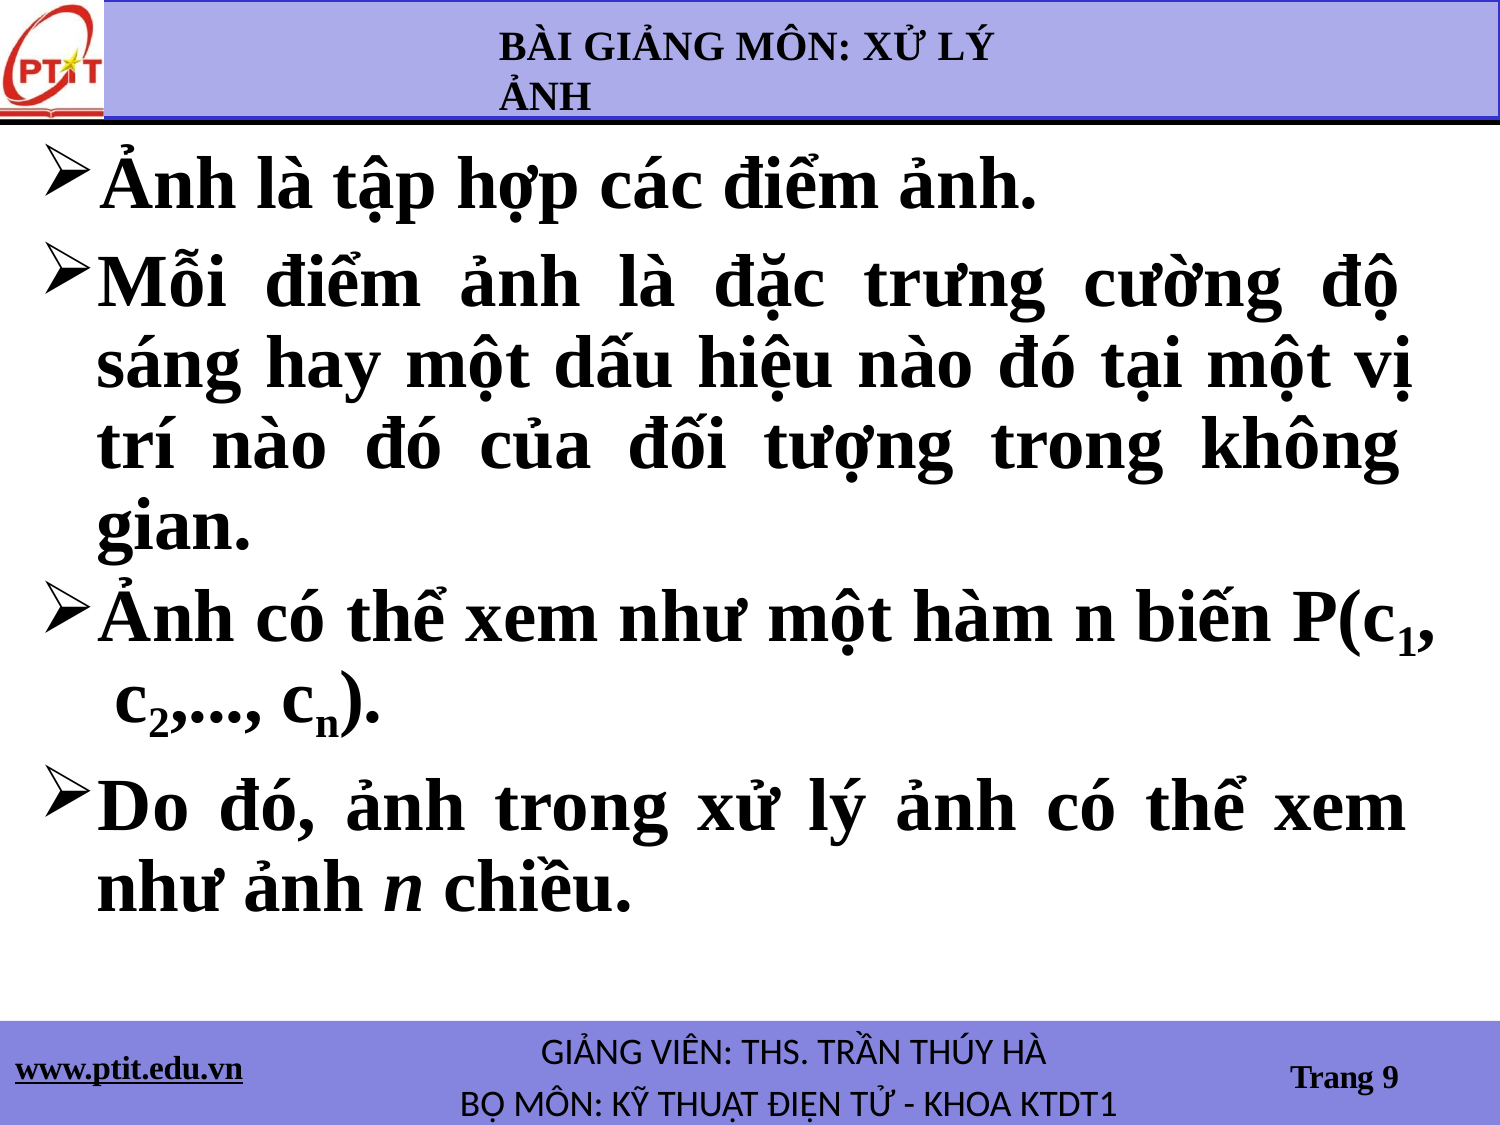

BÀI GIẢNG MÔN: XỬ LÝ ẢNH
Ảnh là tập hợp các điểm ảnh.
Mỗi điểm ảnh là đặc trưng cường độ  sáng hay một dấu hiệu nào đó tại một vị  trí nào đó của đối tượng trong không  gian.
Ảnh có thể xem như một hàm n biến P(c1,  c2,..., cn).
Do đó, ảnh trong xử lý ảnh có thể xem  như ảnh n chiều.

GIẢNG VIÊN: THS. TRẦN THÚY HÀ
BỘ MÔN: KỸ THUẬT ĐIỆN TỬ - KHOA KTDT1
www.ptit.edu.vn
Trang 9